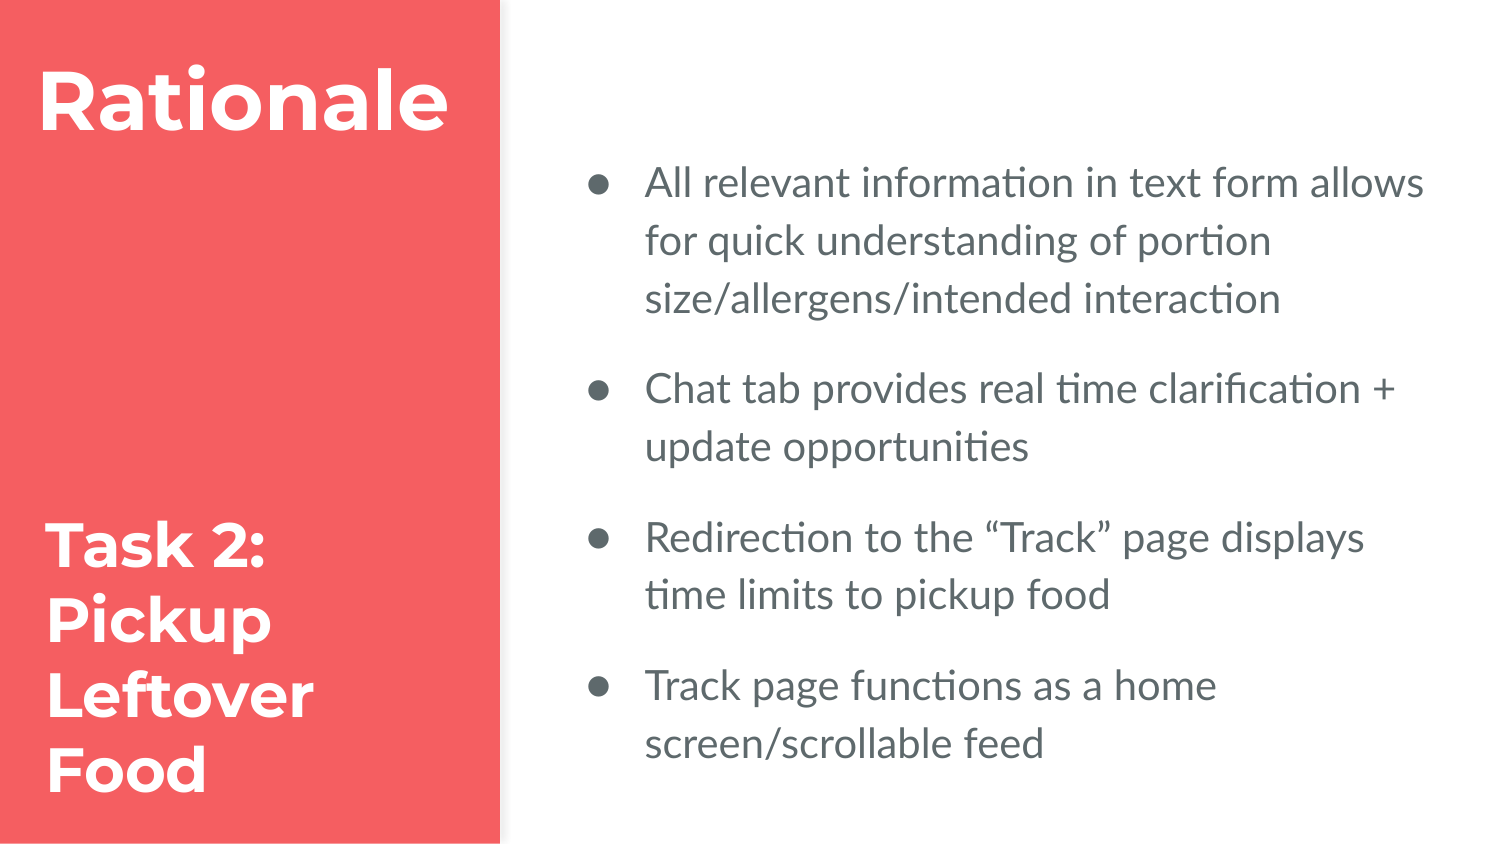

# Rationale

All relevant information in text form allows for quick understanding of portion size/allergens/intended interaction
Chat tab provides real time clarification + update opportunities
Redirection to the “Track” page displays time limits to pickup food
Track page functions as a home screen/scrollable feed

Task 2: Pickup Leftover Food